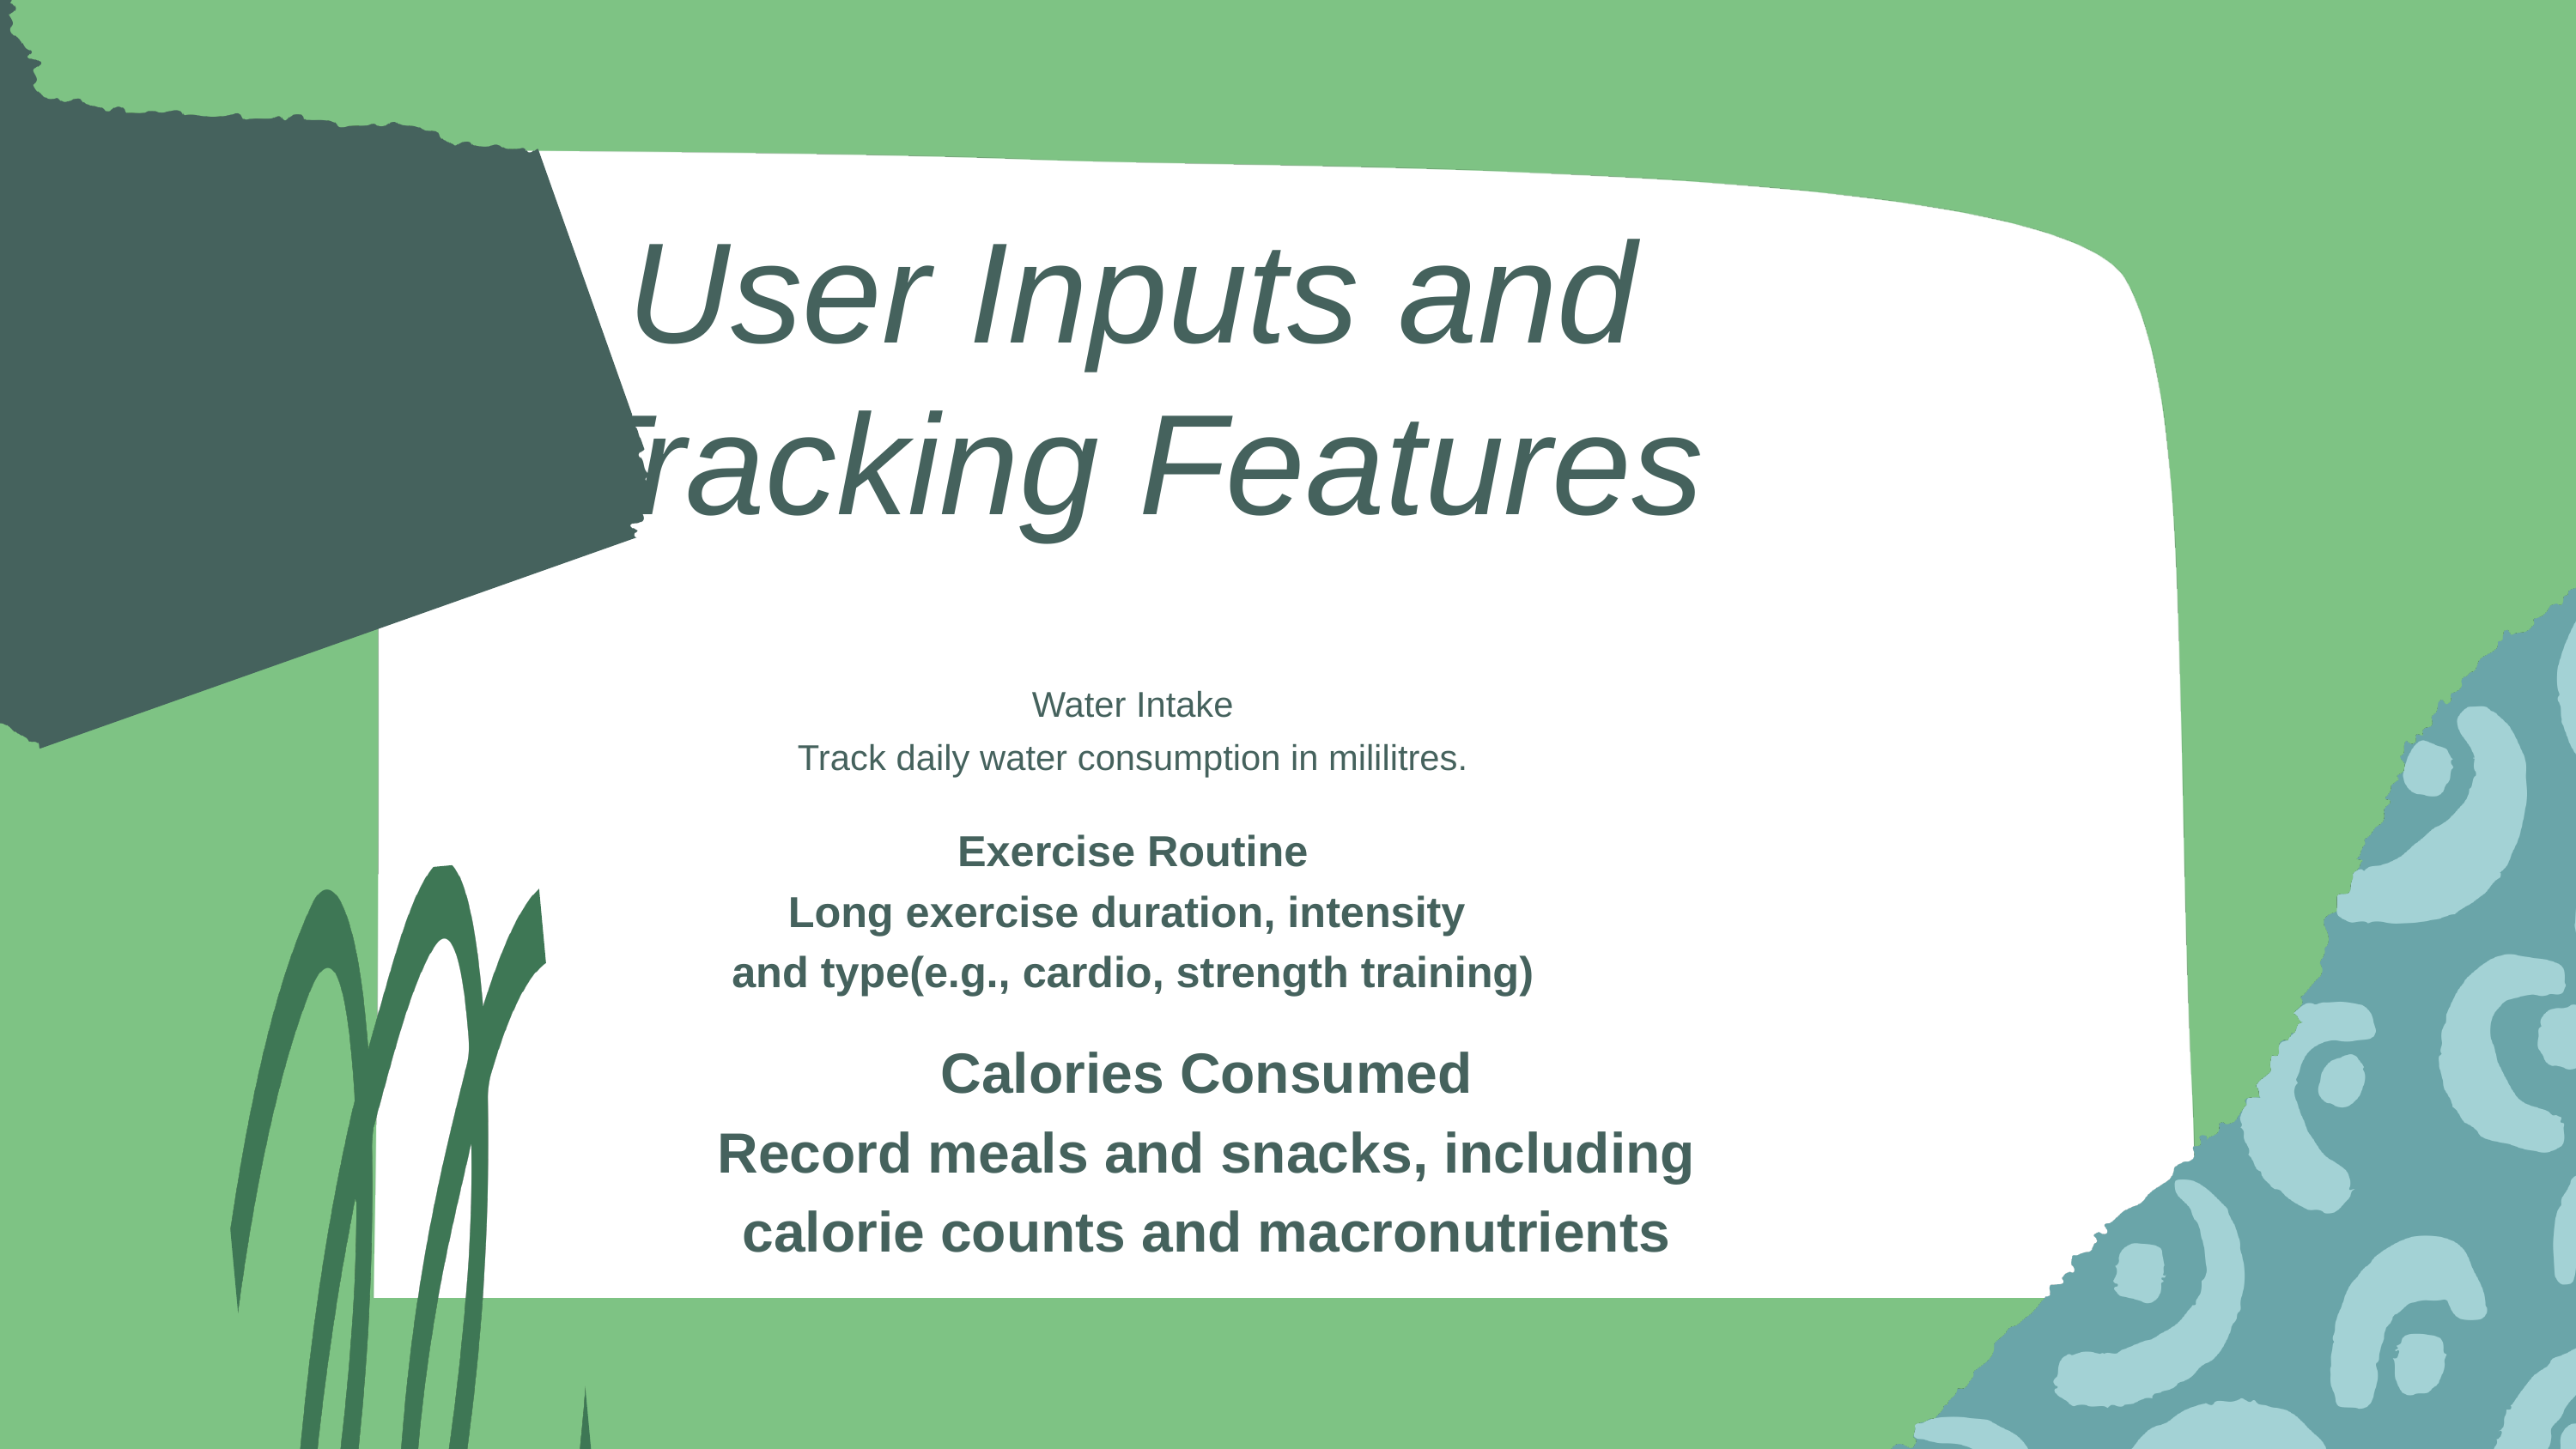

User Inputs and Tracking Features
Water Intake
Track daily water consumption in mililitres.

Exercise Routine
Long exercise duration, intensity
and type(e.g., cardio, strength training)
Calories Consumed
Record meals and snacks, including calorie counts and macronutrients